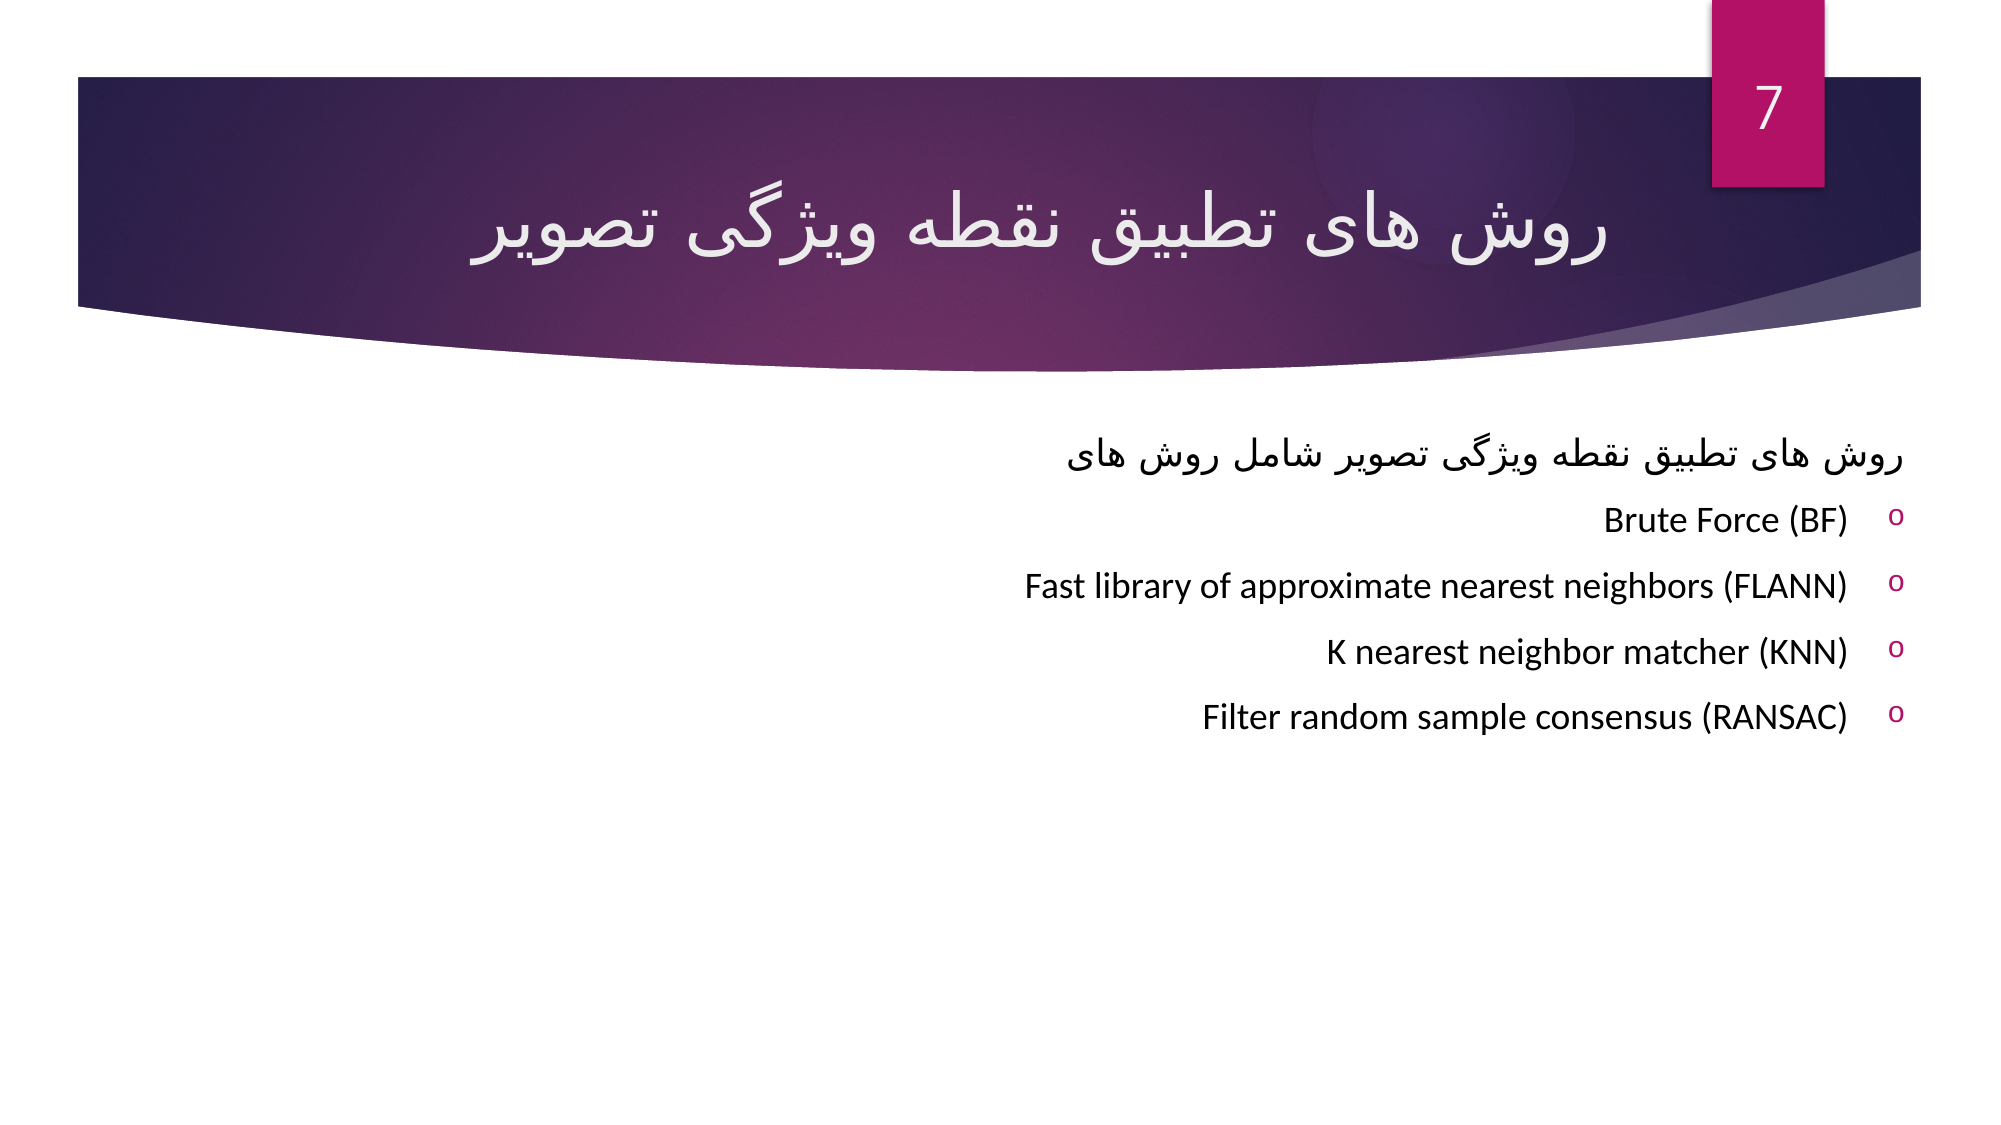

7
# روش های تطبیق نقطه ویژگی تصویر
روش های تطبیق نقطه ویژگی تصویر شامل روش های
Brute Force (BF)
Fast library of approximate nearest neighbors (FLANN)
K nearest neighbor matcher (KNN)
Filter random sample consensus (RANSAC)